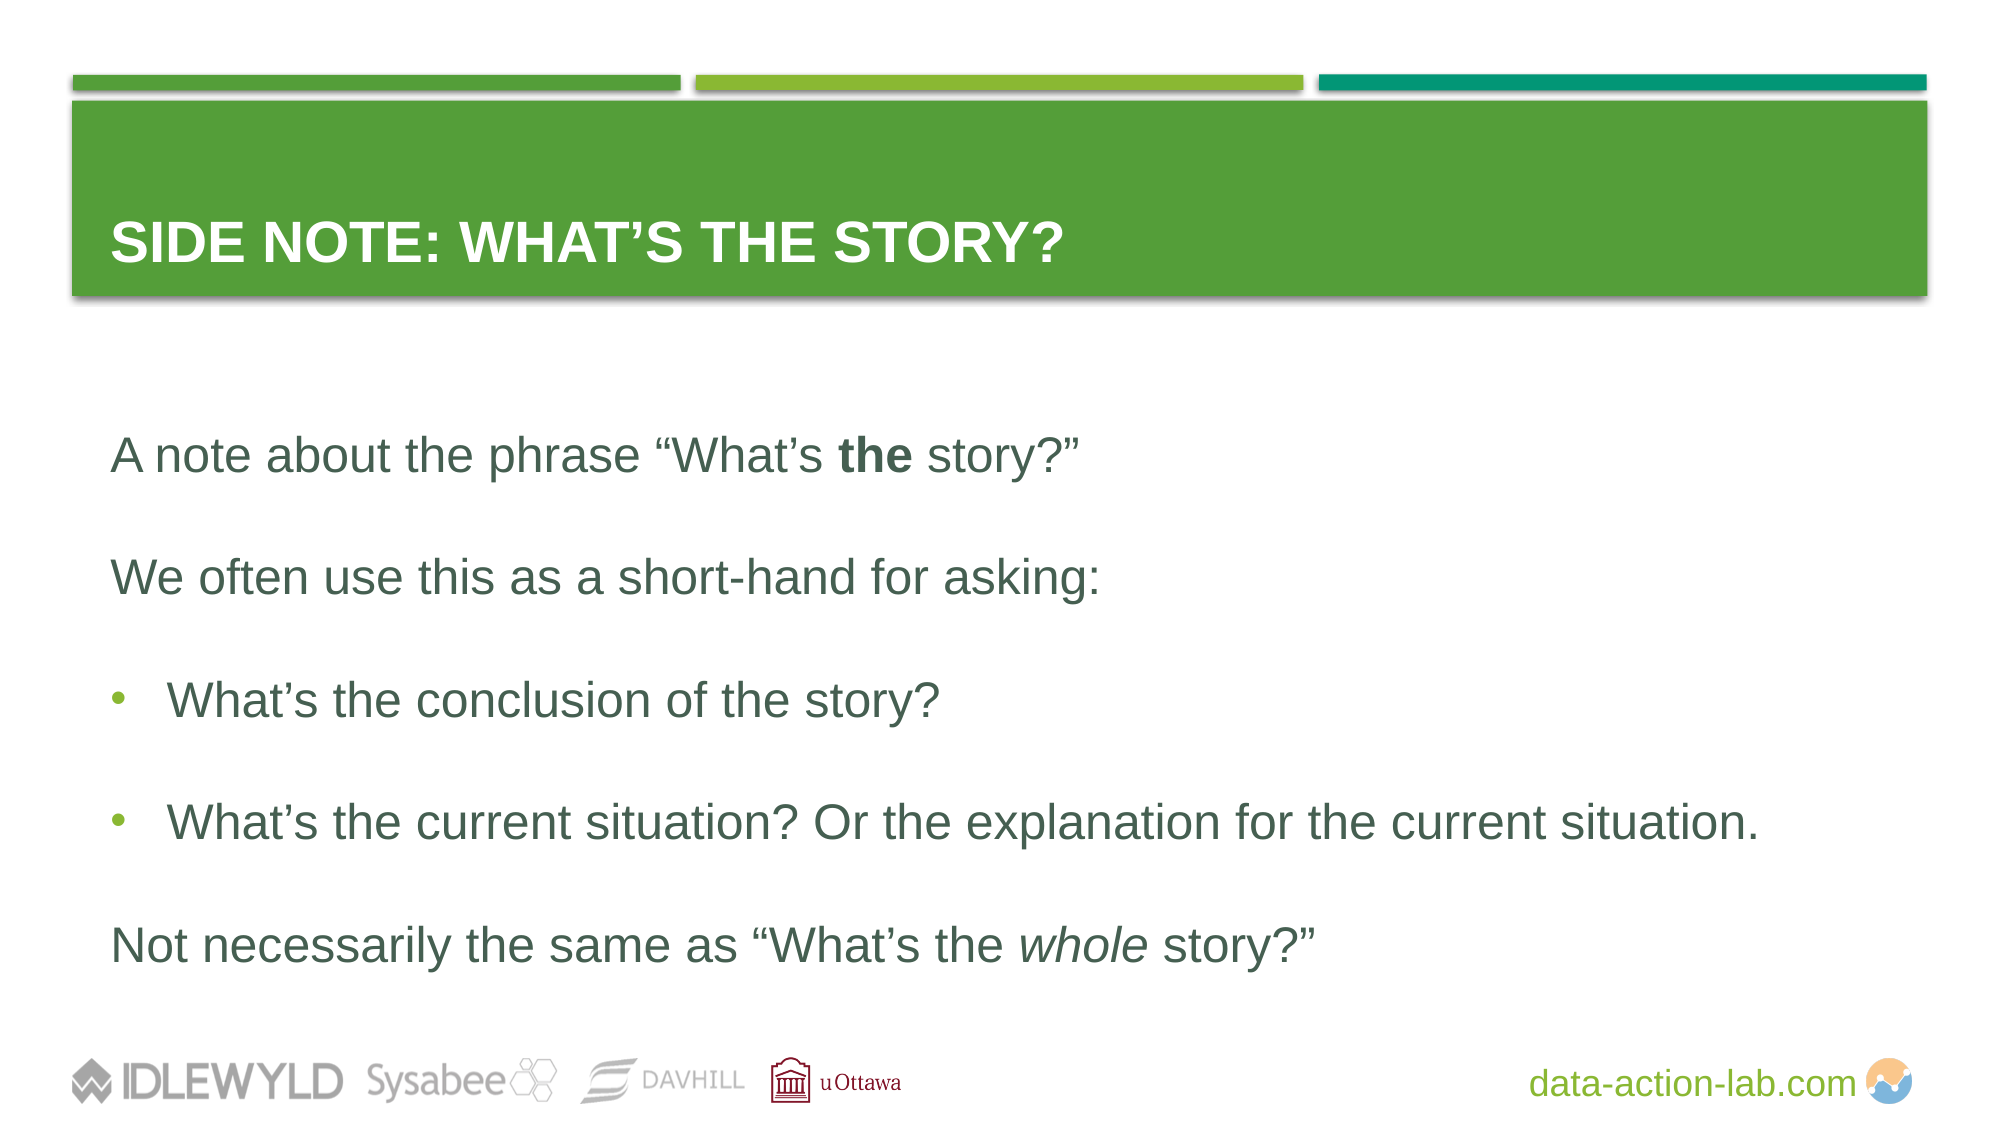

# SIDE NOTE: What’s THE Story?
A note about the phrase “What’s the story?”
We often use this as a short-hand for asking:
What’s the conclusion of the story?
What’s the current situation? Or the explanation for the current situation.
Not necessarily the same as “What’s the whole story?”